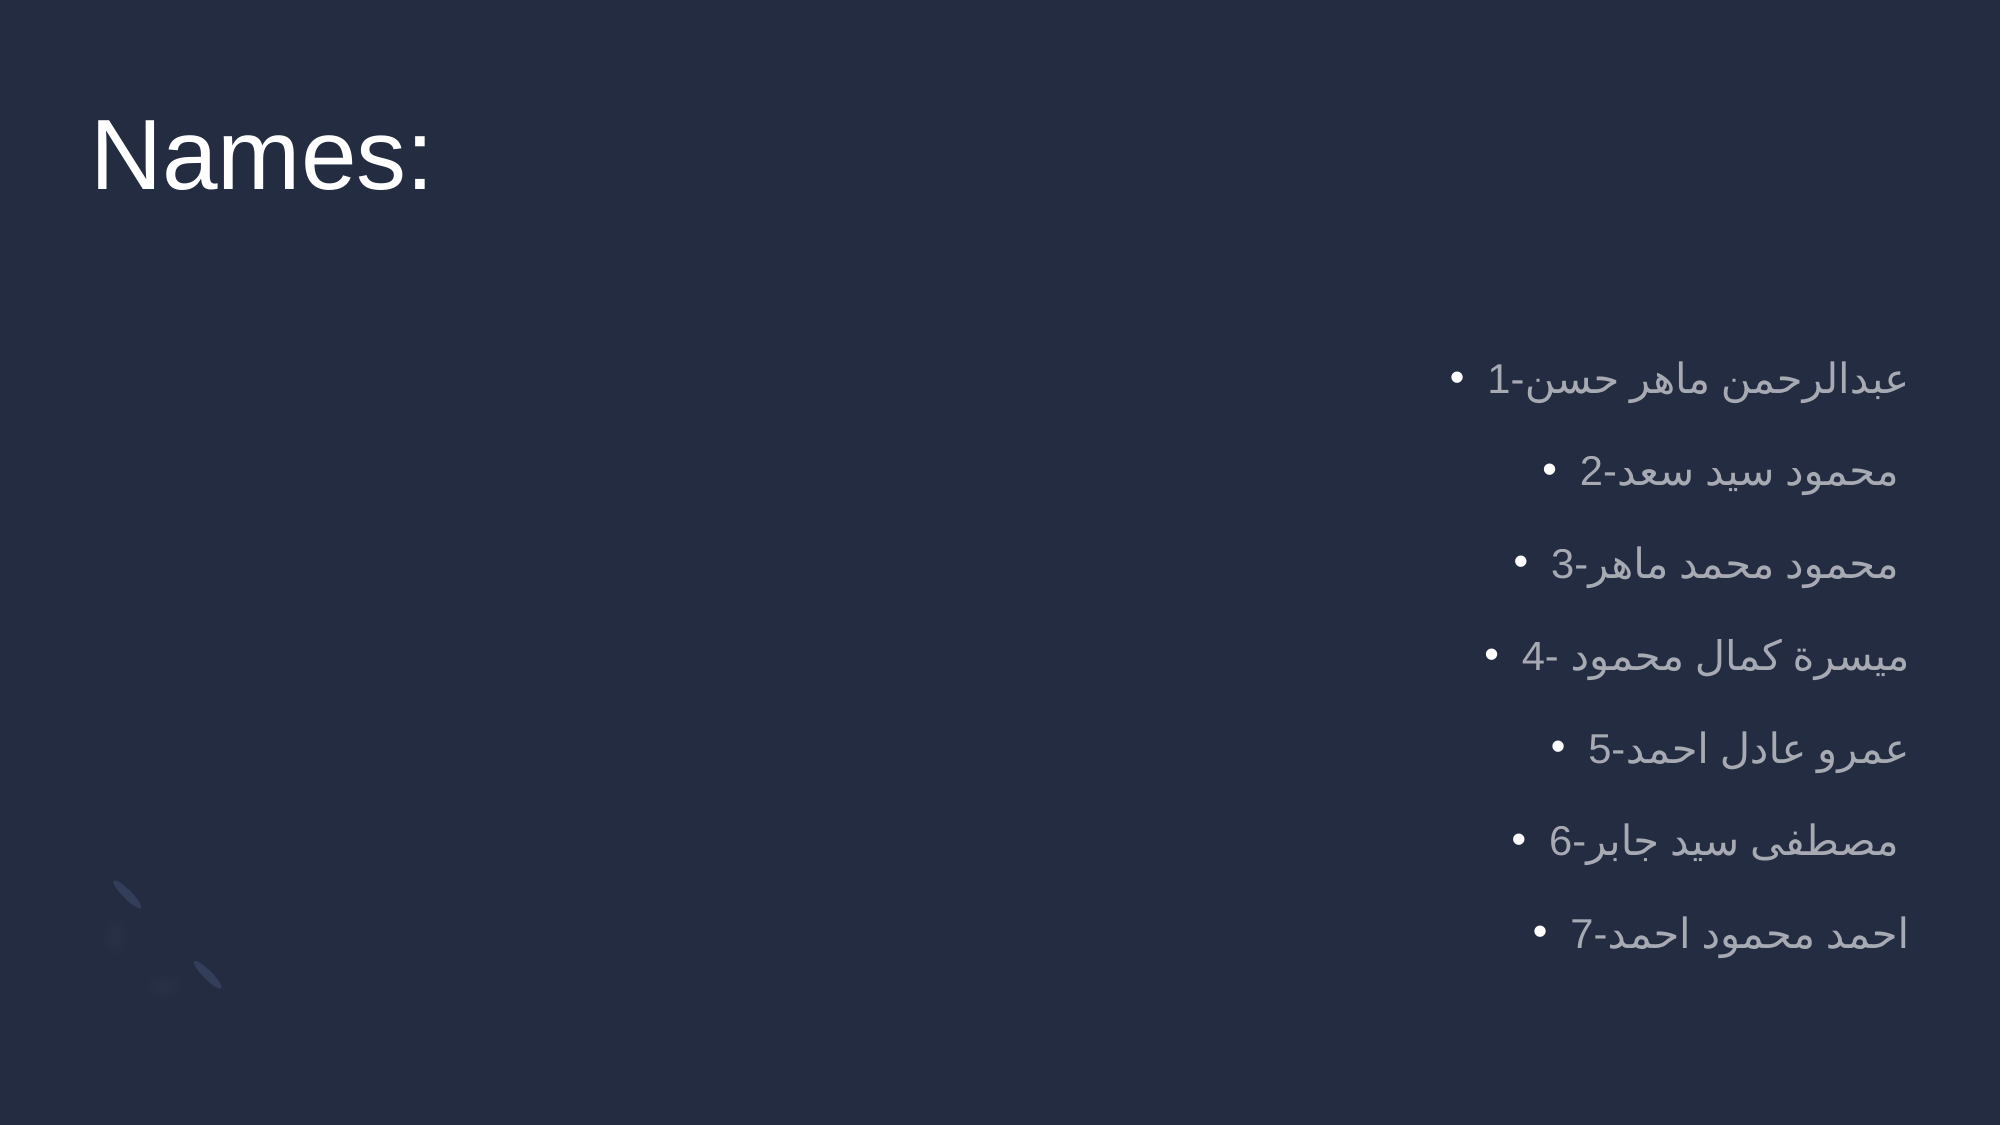

# Names:
1-عبدالرحمن ماهر حسن
2-محمود سيد سعد
3-محمود محمد ماهر
4- ميسرة كمال محمود
5-عمرو عادل احمد
6-مصطفى سيد جابر
7-احمد محمود احمد